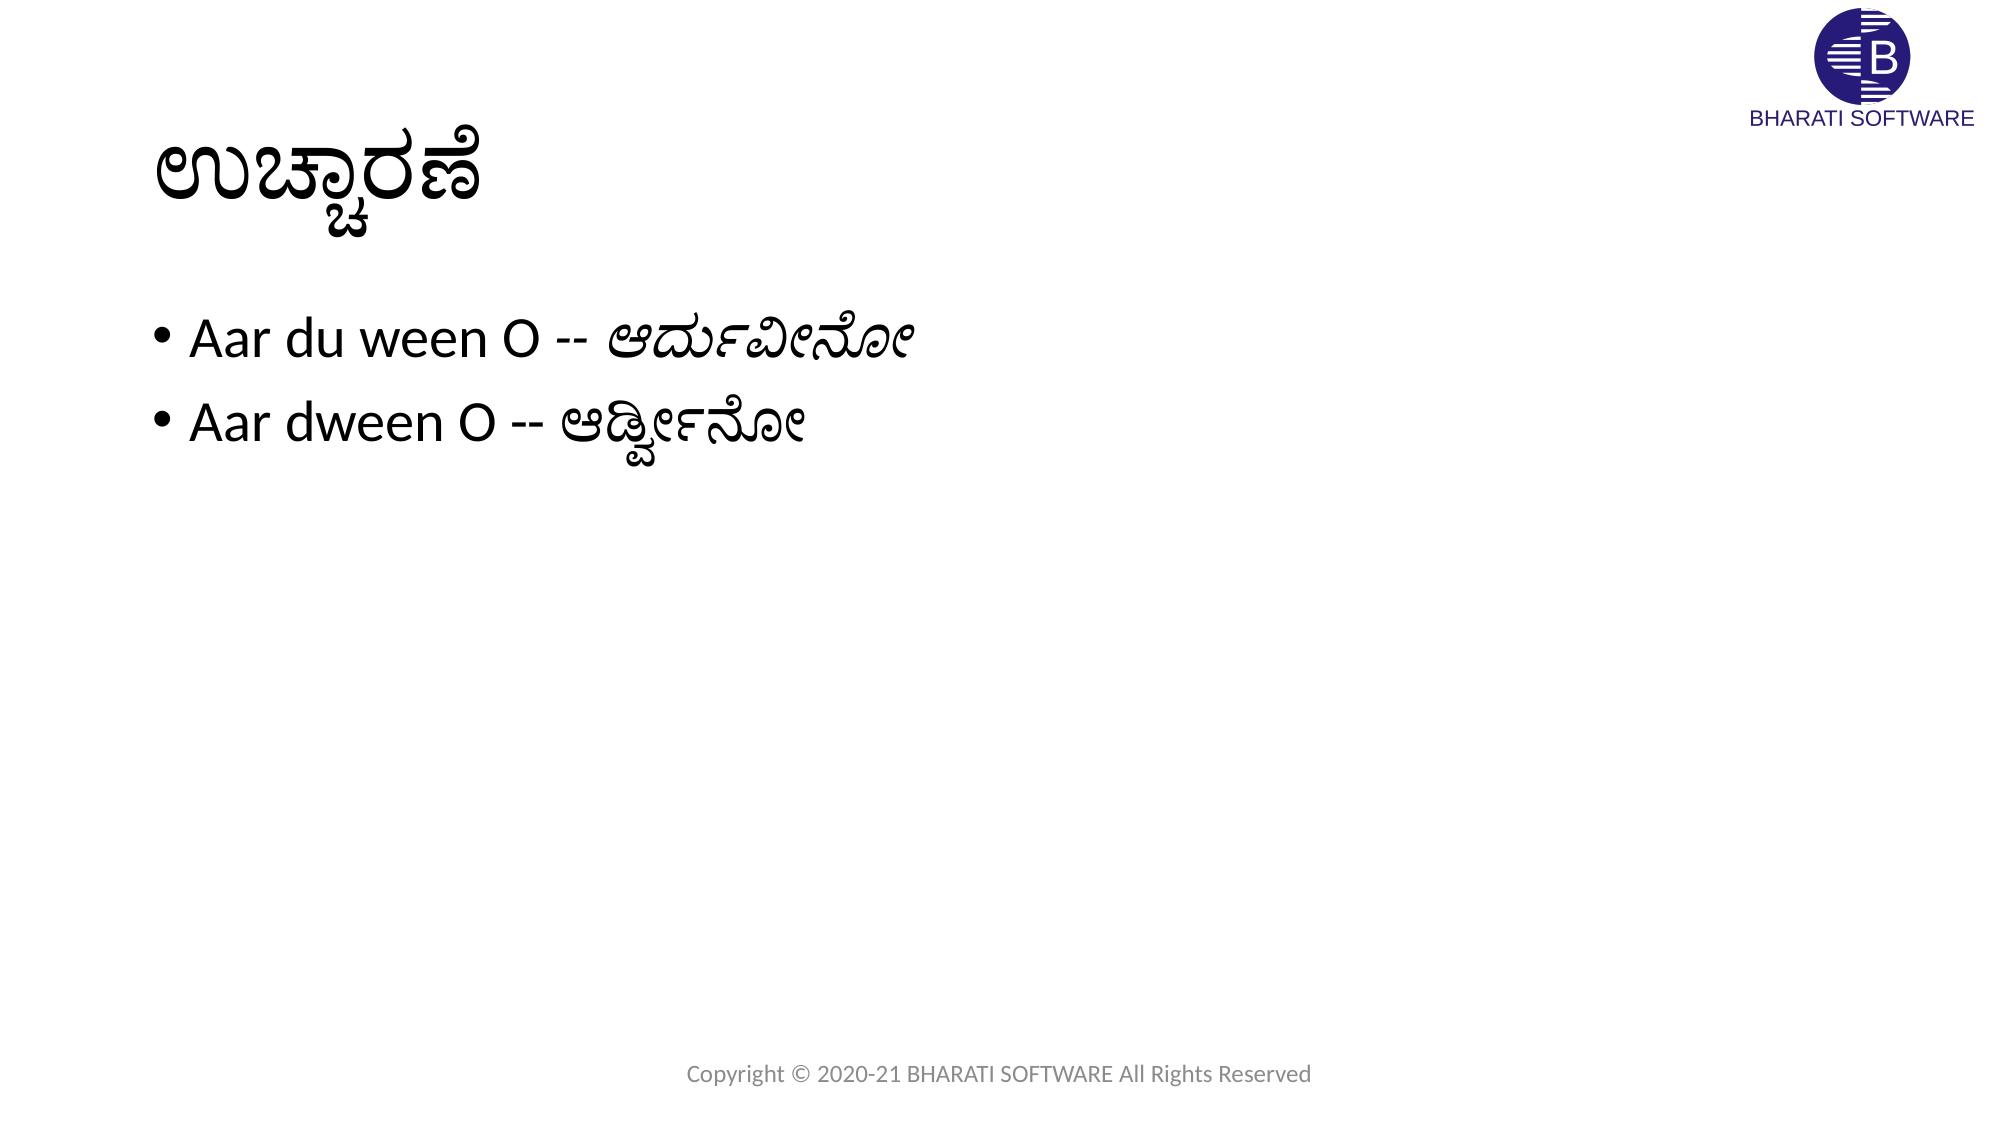

# ಉಚ್ಚಾರಣೆ
Aar du ween O -- ಆರ್ದುವೀನೋ
Aar dween O -- ಆರ್ಡ್ವೀನೋ
Copyright © 2020-21 BHARATI SOFTWARE All Rights Reserved